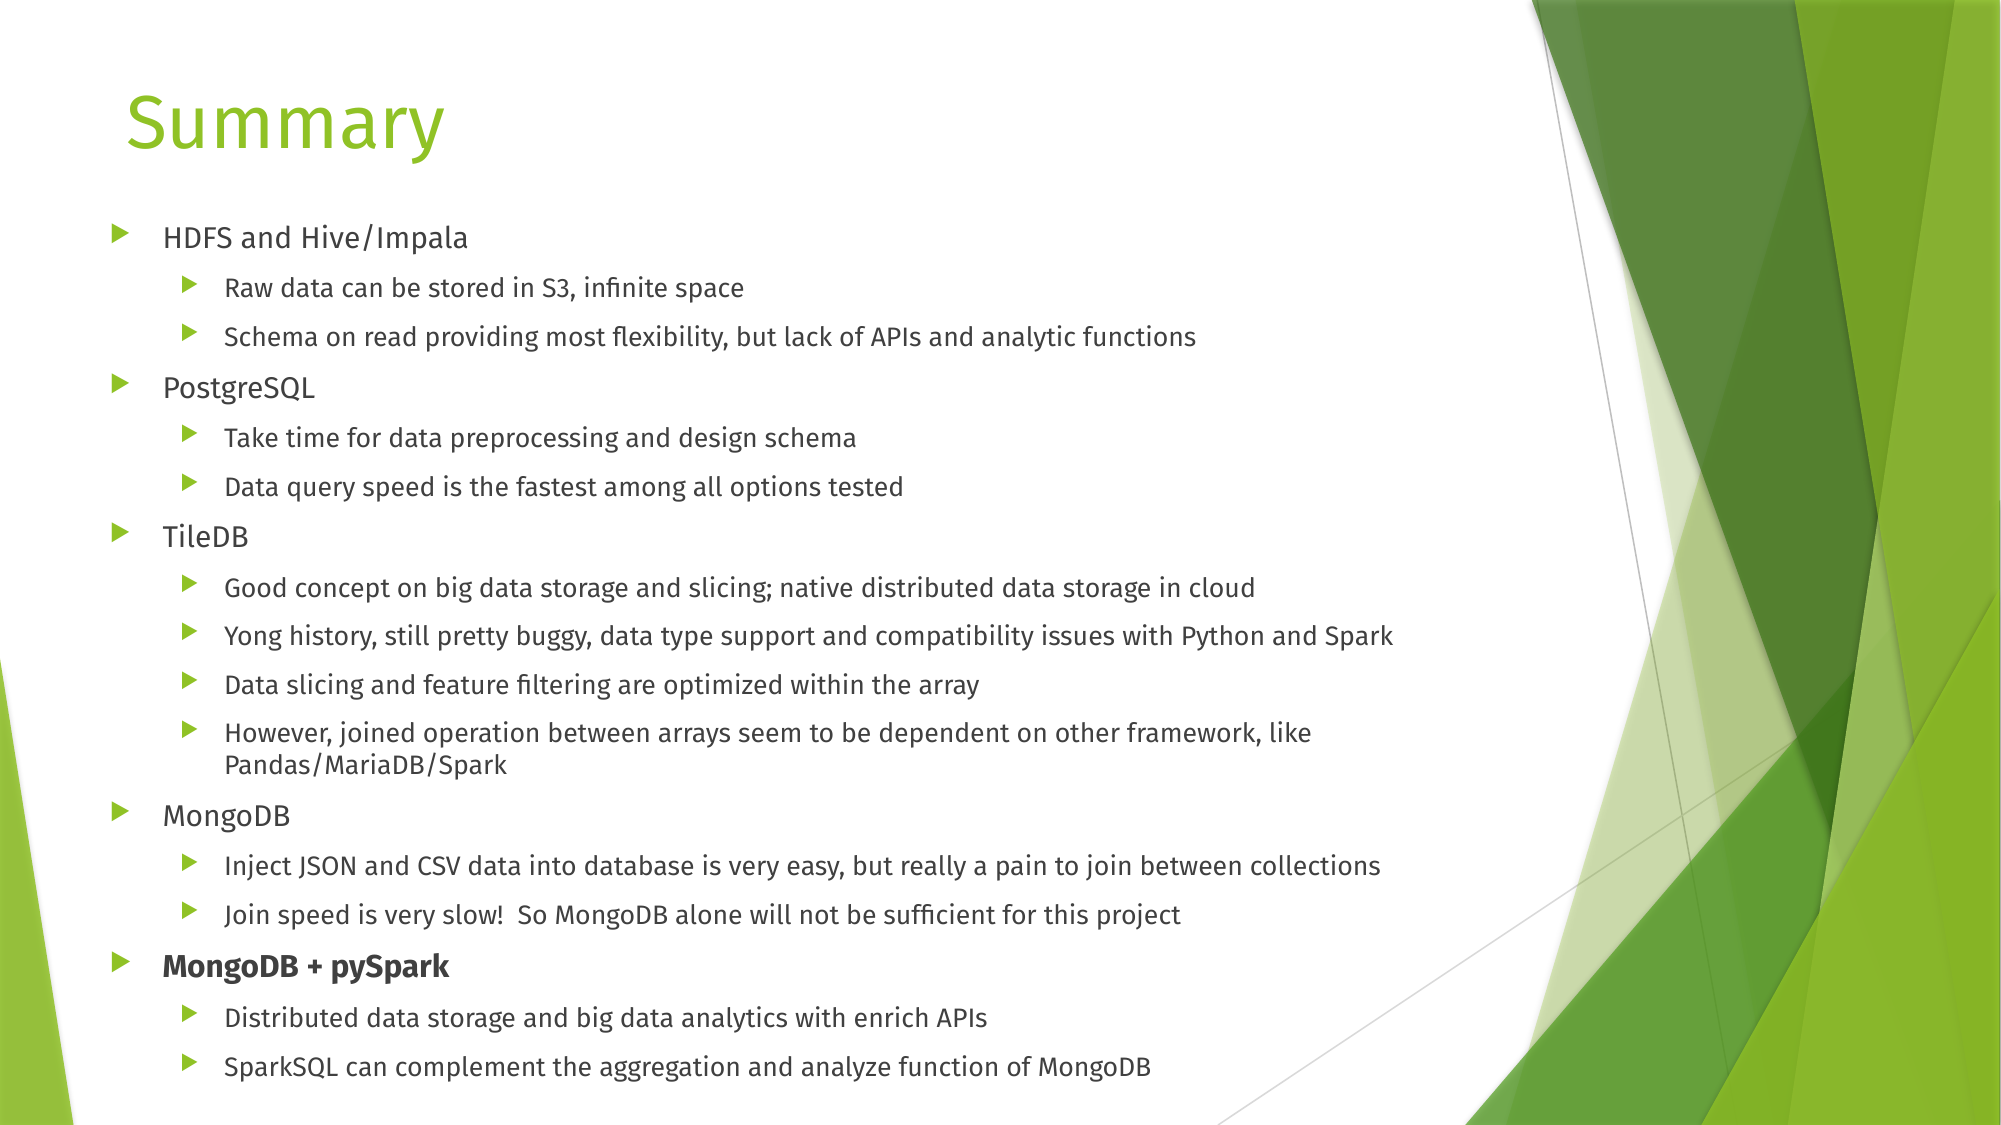

# Summary
HDFS and Hive/Impala
Raw data can be stored in S3, infinite space
Schema on read providing most flexibility, but lack of APIs and analytic functions
PostgreSQL
Take time for data preprocessing and design schema
Data query speed is the fastest among all options tested
TileDB
Good concept on big data storage and slicing; native distributed data storage in cloud
Yong history, still pretty buggy, data type support and compatibility issues with Python and Spark
Data slicing and feature filtering are optimized within the array
However, joined operation between arrays seem to be dependent on other framework, like Pandas/MariaDB/Spark
MongoDB
Inject JSON and CSV data into database is very easy, but really a pain to join between collections
Join speed is very slow!  So MongoDB alone will not be sufficient for this project
MongoDB + pySpark
Distributed data storage and big data analytics with enrich APIs
SparkSQL can complement the aggregation and analyze function of MongoDB